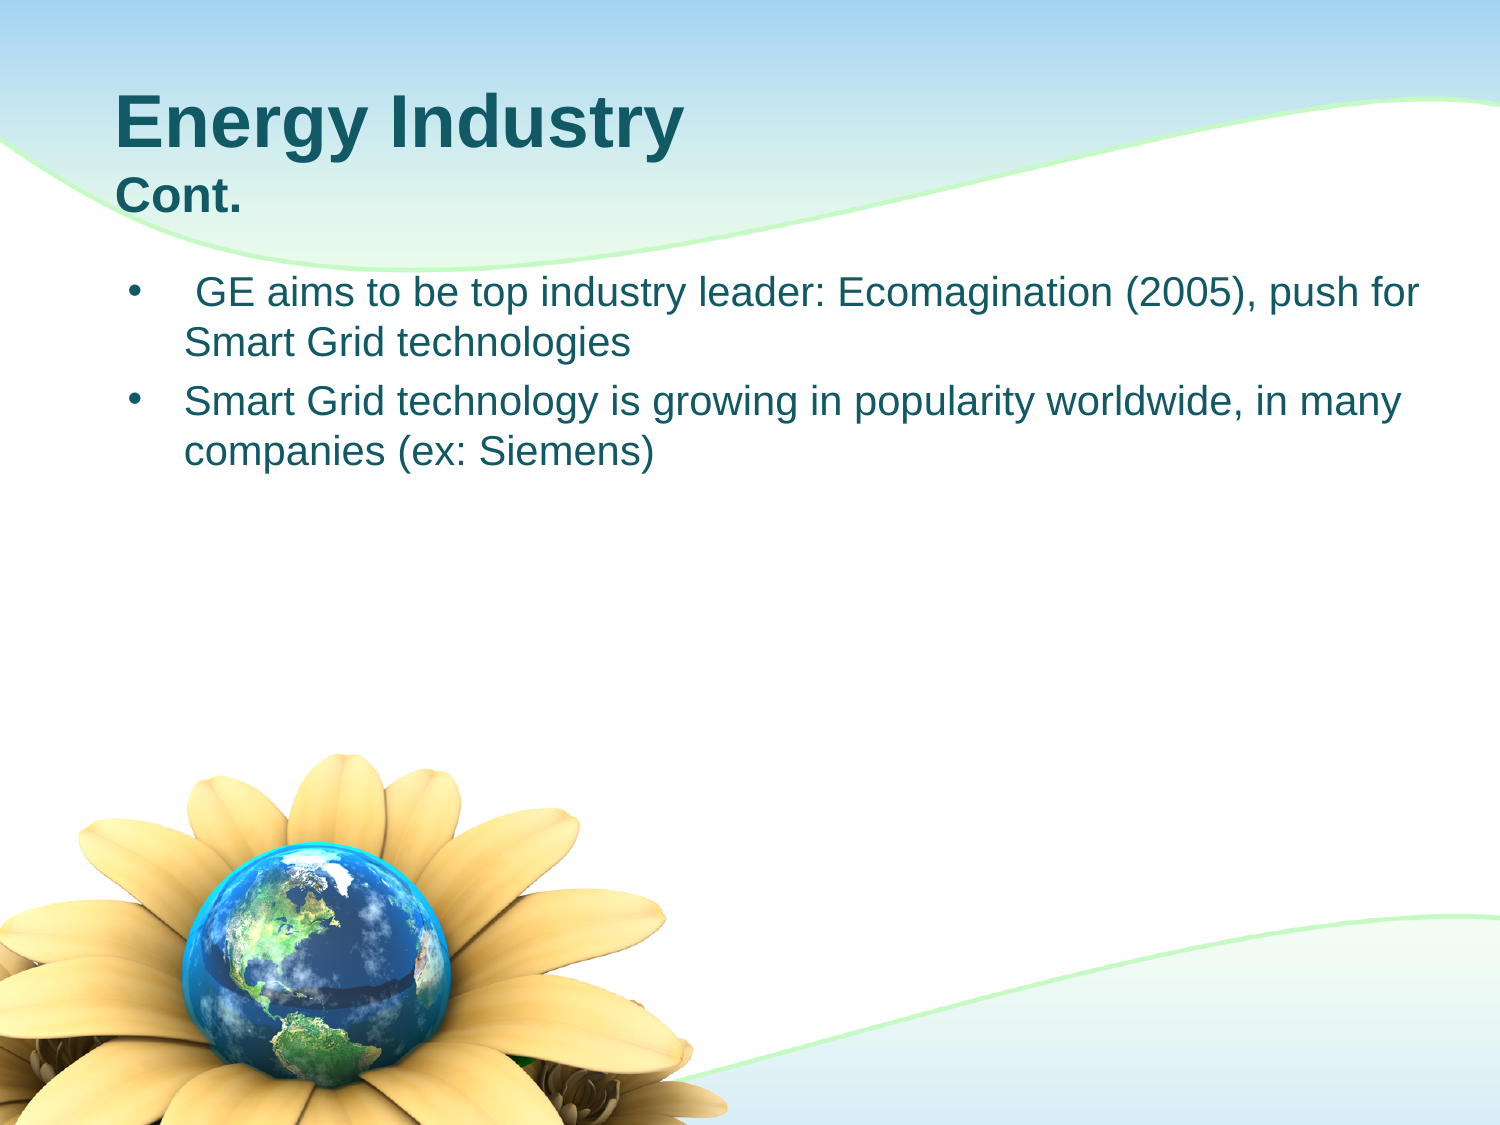

# Energy Industry Cont.
 GE aims to be top industry leader: Ecomagination (2005), push for Smart Grid technologies
Smart Grid technology is growing in popularity worldwide, in many companies (ex: Siemens)